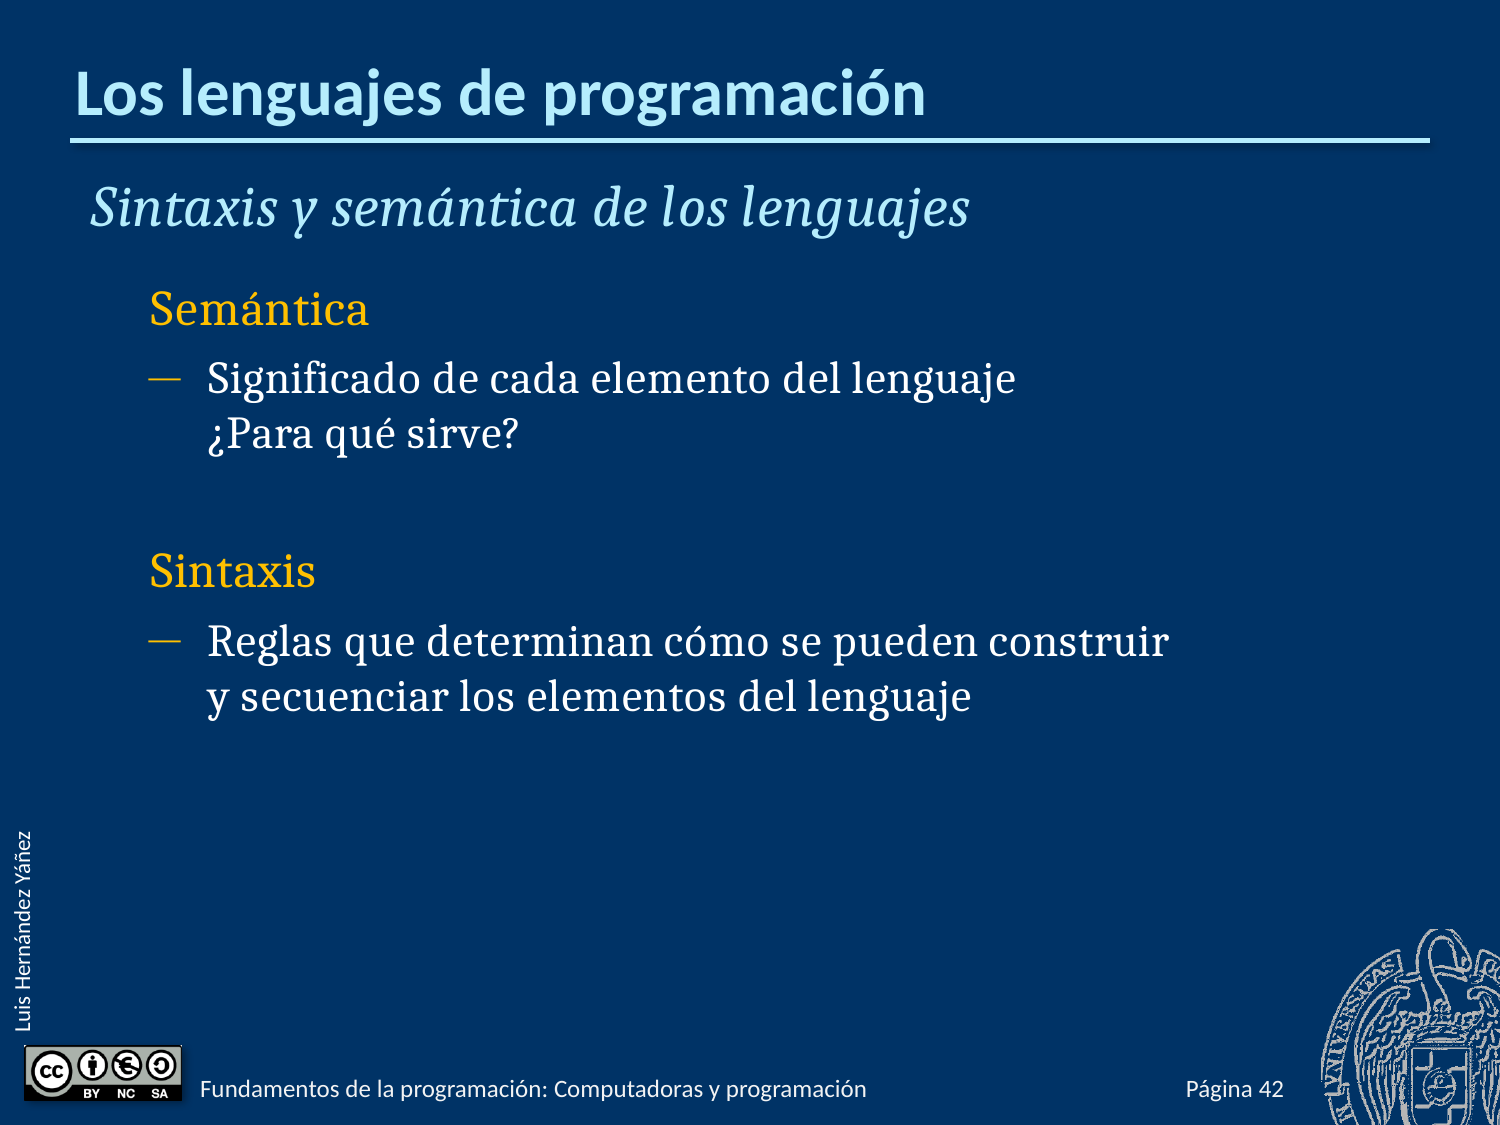

# Los lenguajes de programación
Sintaxis y semántica de los lenguajes
Semántica
Significado de cada elemento del lenguaje
¿Para qué sirve?

Sintaxis
Reglas que determinan cómo se pueden construir
y secuenciar los elementos del lenguaje

Fundamentos de la programación: Computadoras y programación
Página 42